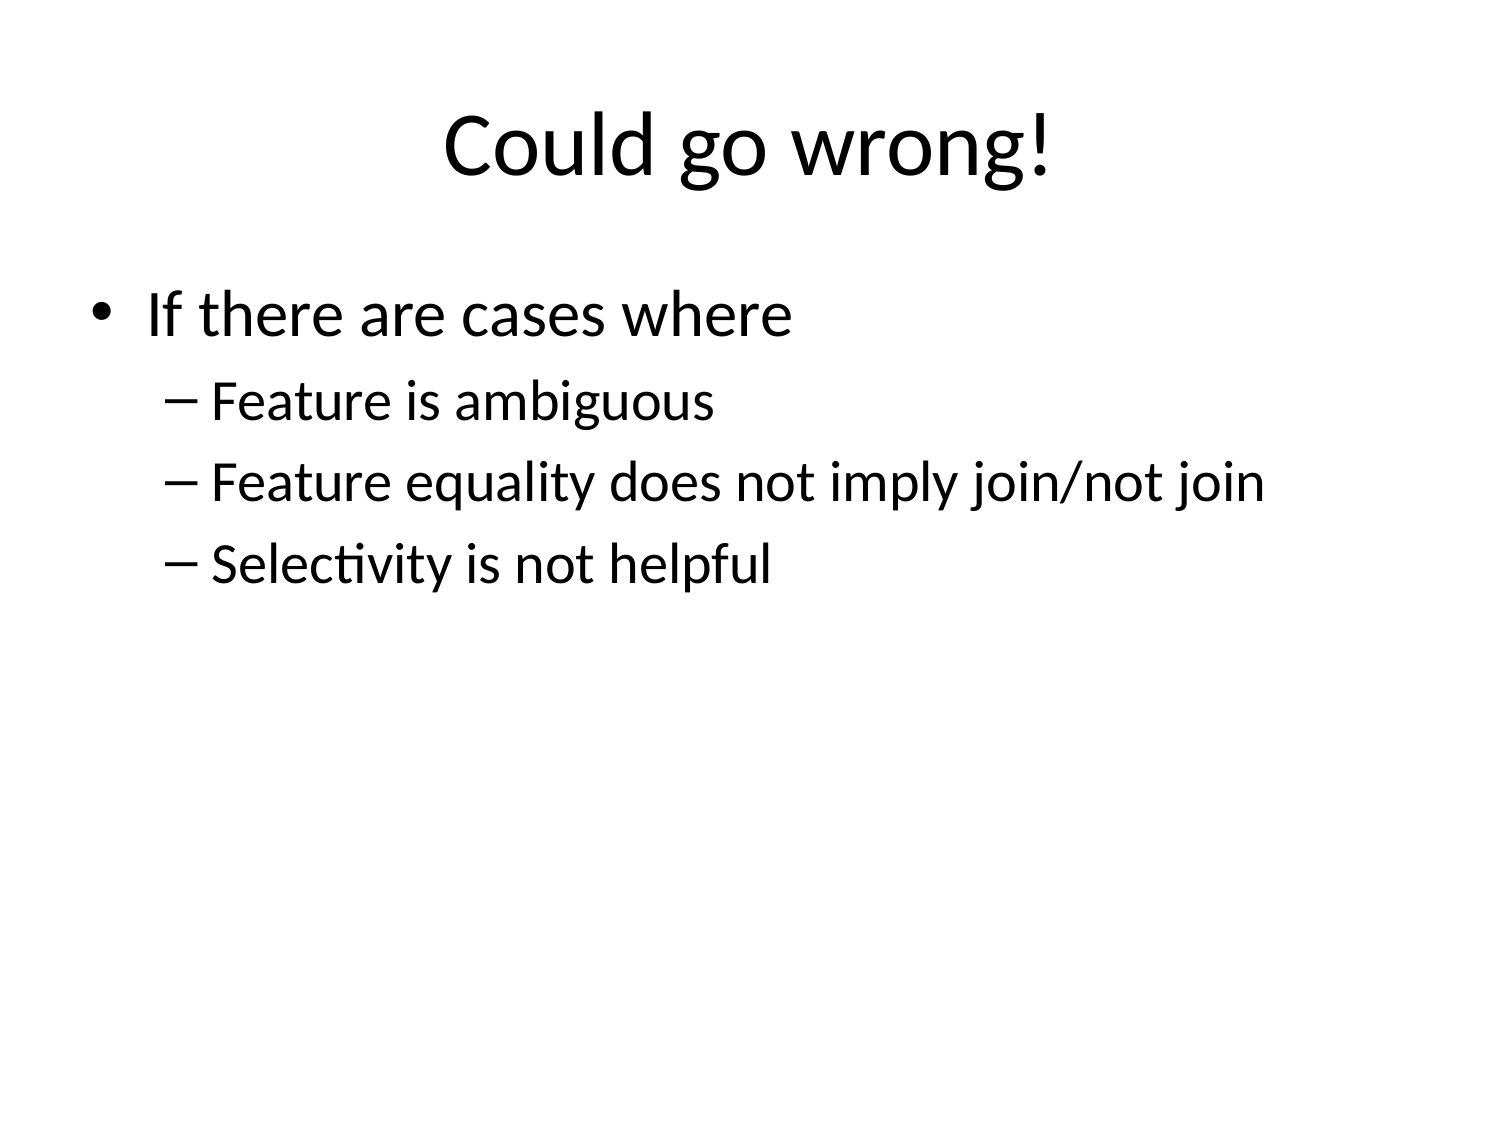

# Could go wrong!
If there are cases where
Feature is ambiguous
Feature equality does not imply join/not join
Selectivity is not helpful